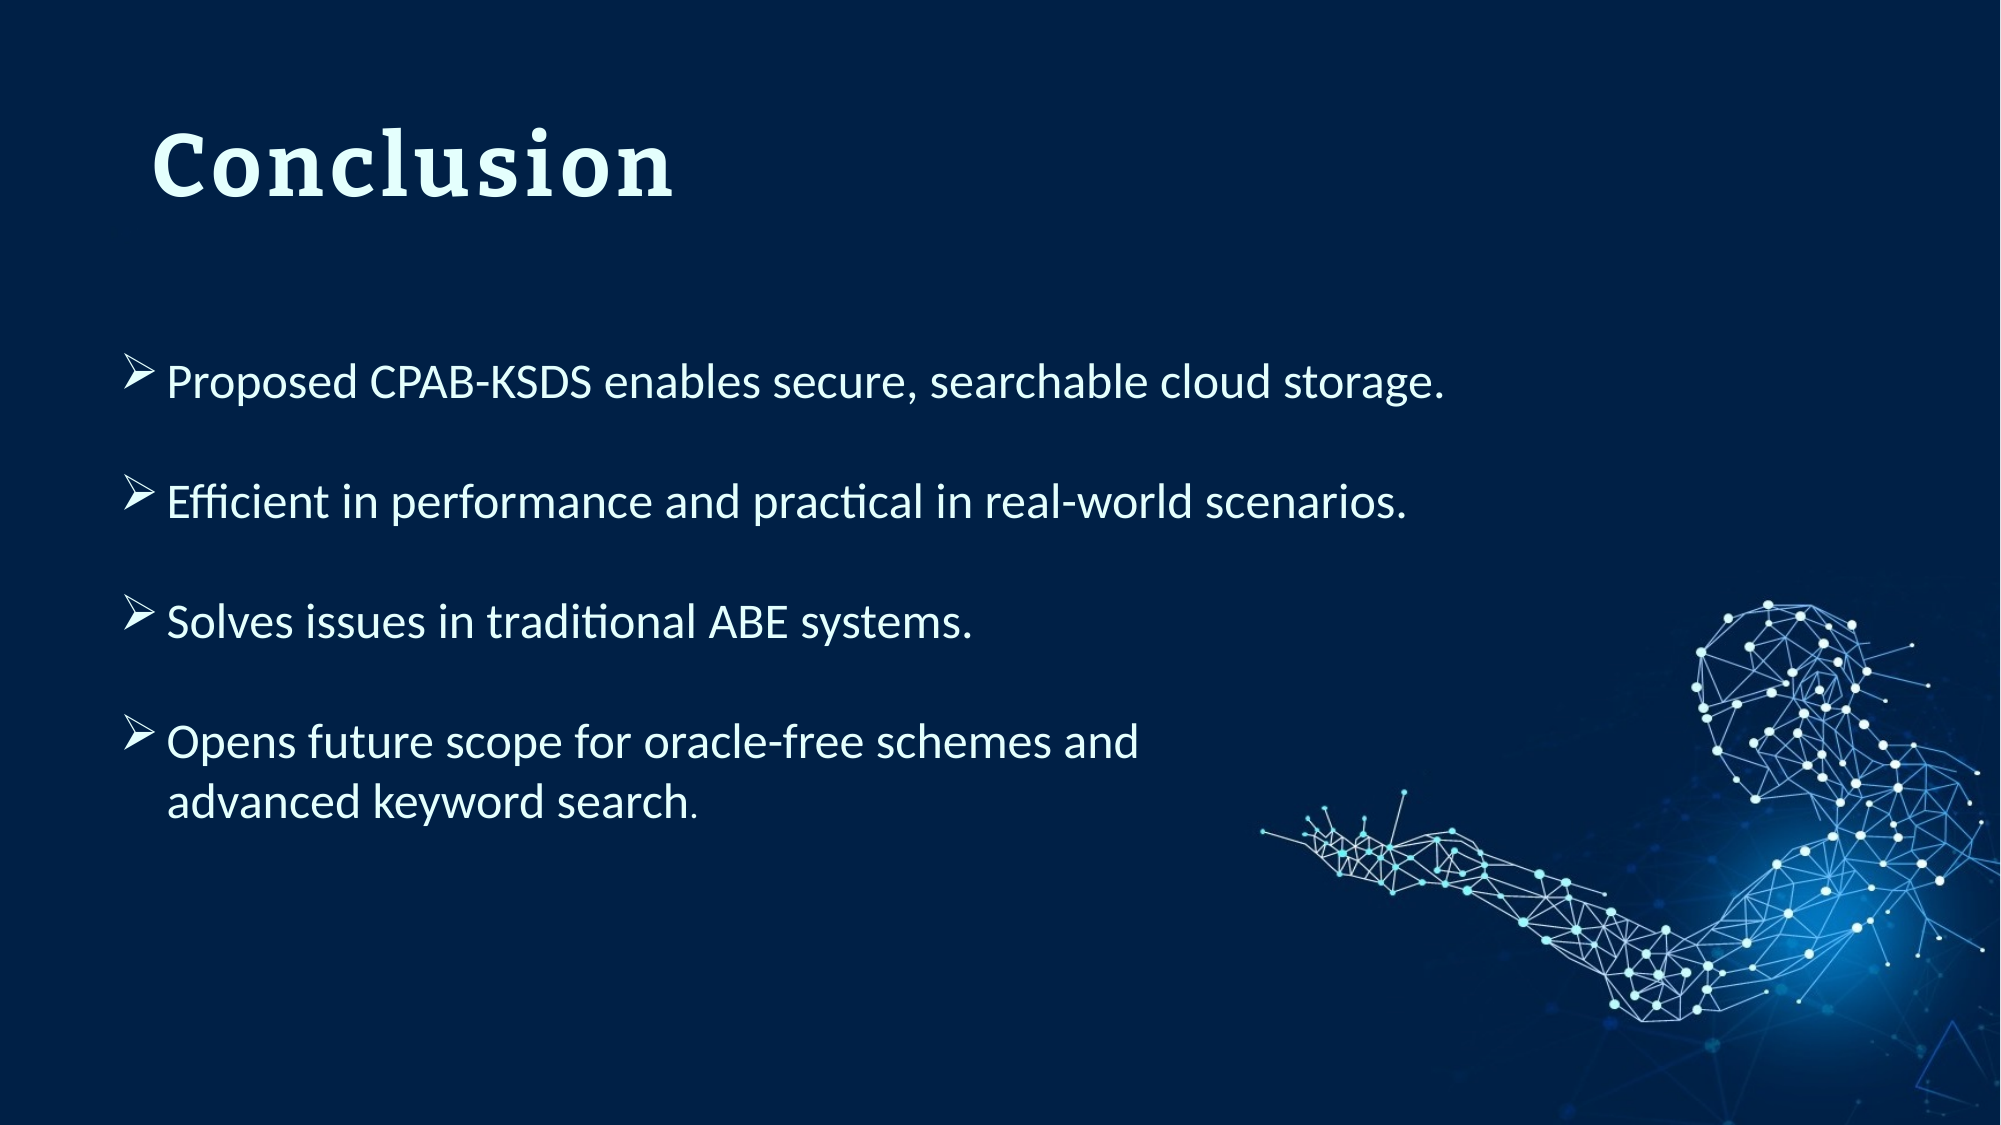

AI chatbots transform industries & improve accessibility,.
# Conclusion

Proposed CPAB-KSDS enables secure, searchable cloud storage.

Efficient in performance and practical in real-world scenarios.

Solves issues in traditional ABE systems.

Opens future scope for oracle-free schemes and advanced keyword search.